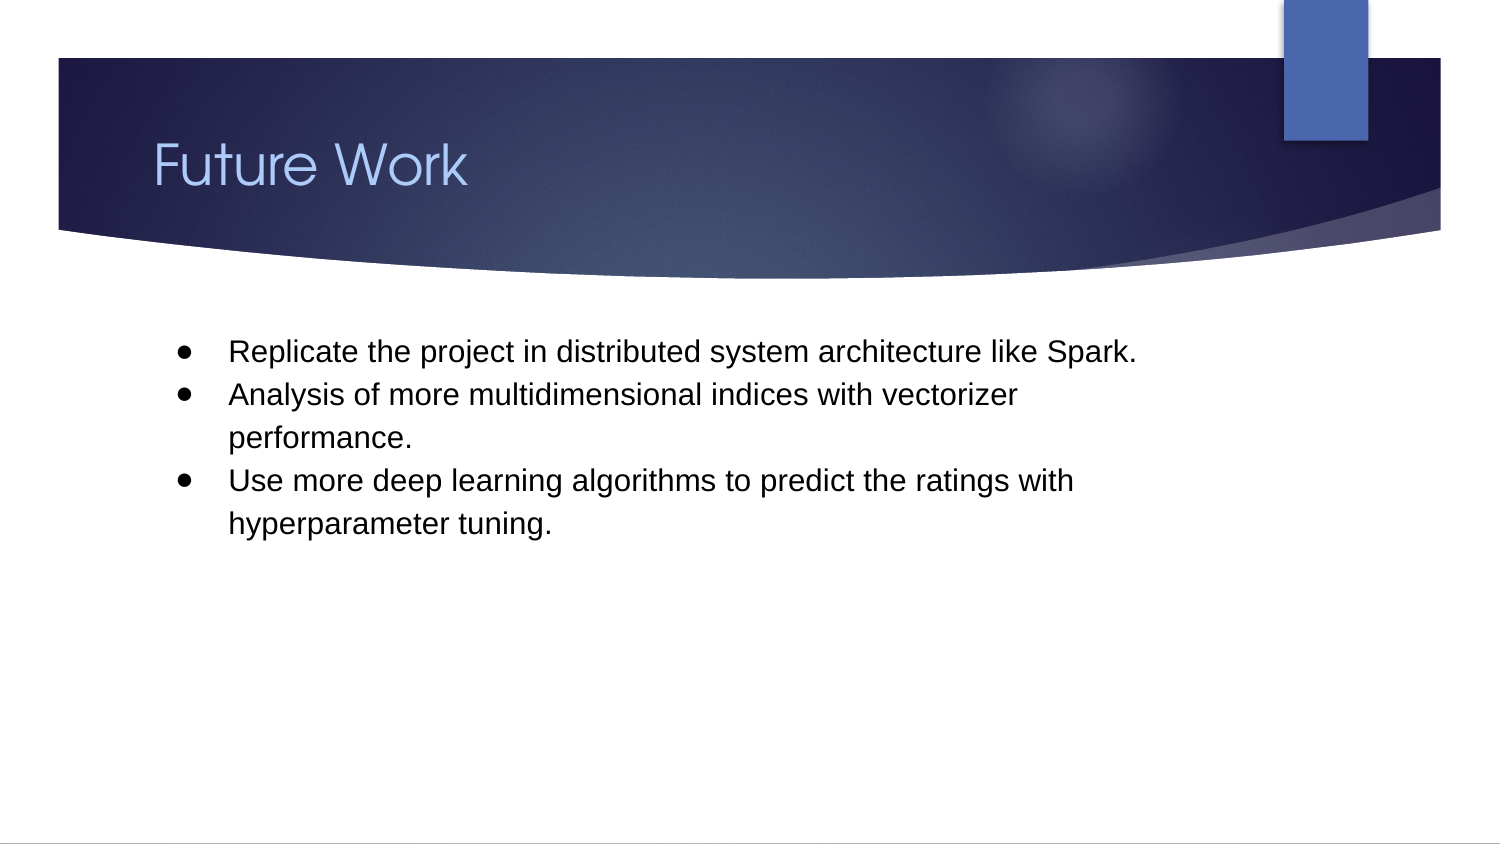

# Future Work
Replicate the project in distributed system architecture like Spark.
Analysis of more multidimensional indices with vectorizer performance.
Use more deep learning algorithms to predict the ratings with hyperparameter tuning.